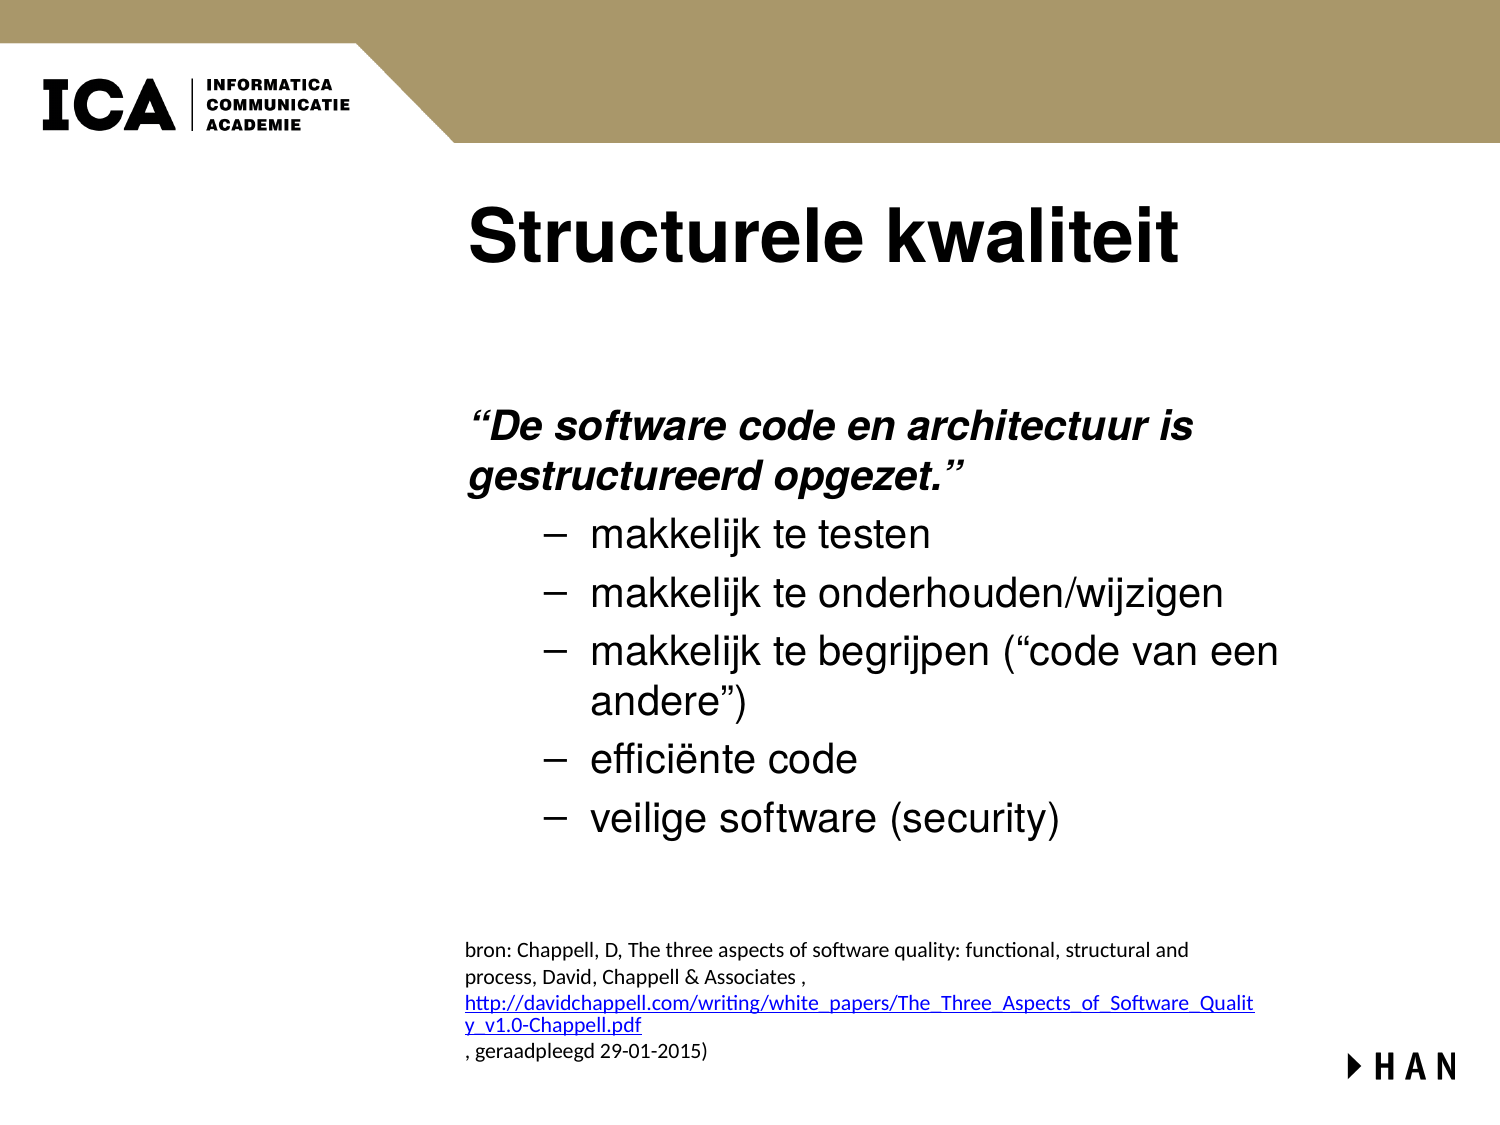

# Structurele kwaliteit

“De software code en architectuur is gestructureerd opgezet.”
makkelijk te testen
makkelijk te onderhouden/wijzigen
makkelijk te begrijpen (“code van een andere”)
efficiënte code
veilige software (security)
bron: Chappell, D, The three aspects of software quality: functional, structural and process, David, Chappell & Associates ,
http://davidchappell.com/writing/white_papers/The_Three_Aspects_of_Software_Quality_v1.0-Chappell.pdf, geraadpleegd 29-01-2015)